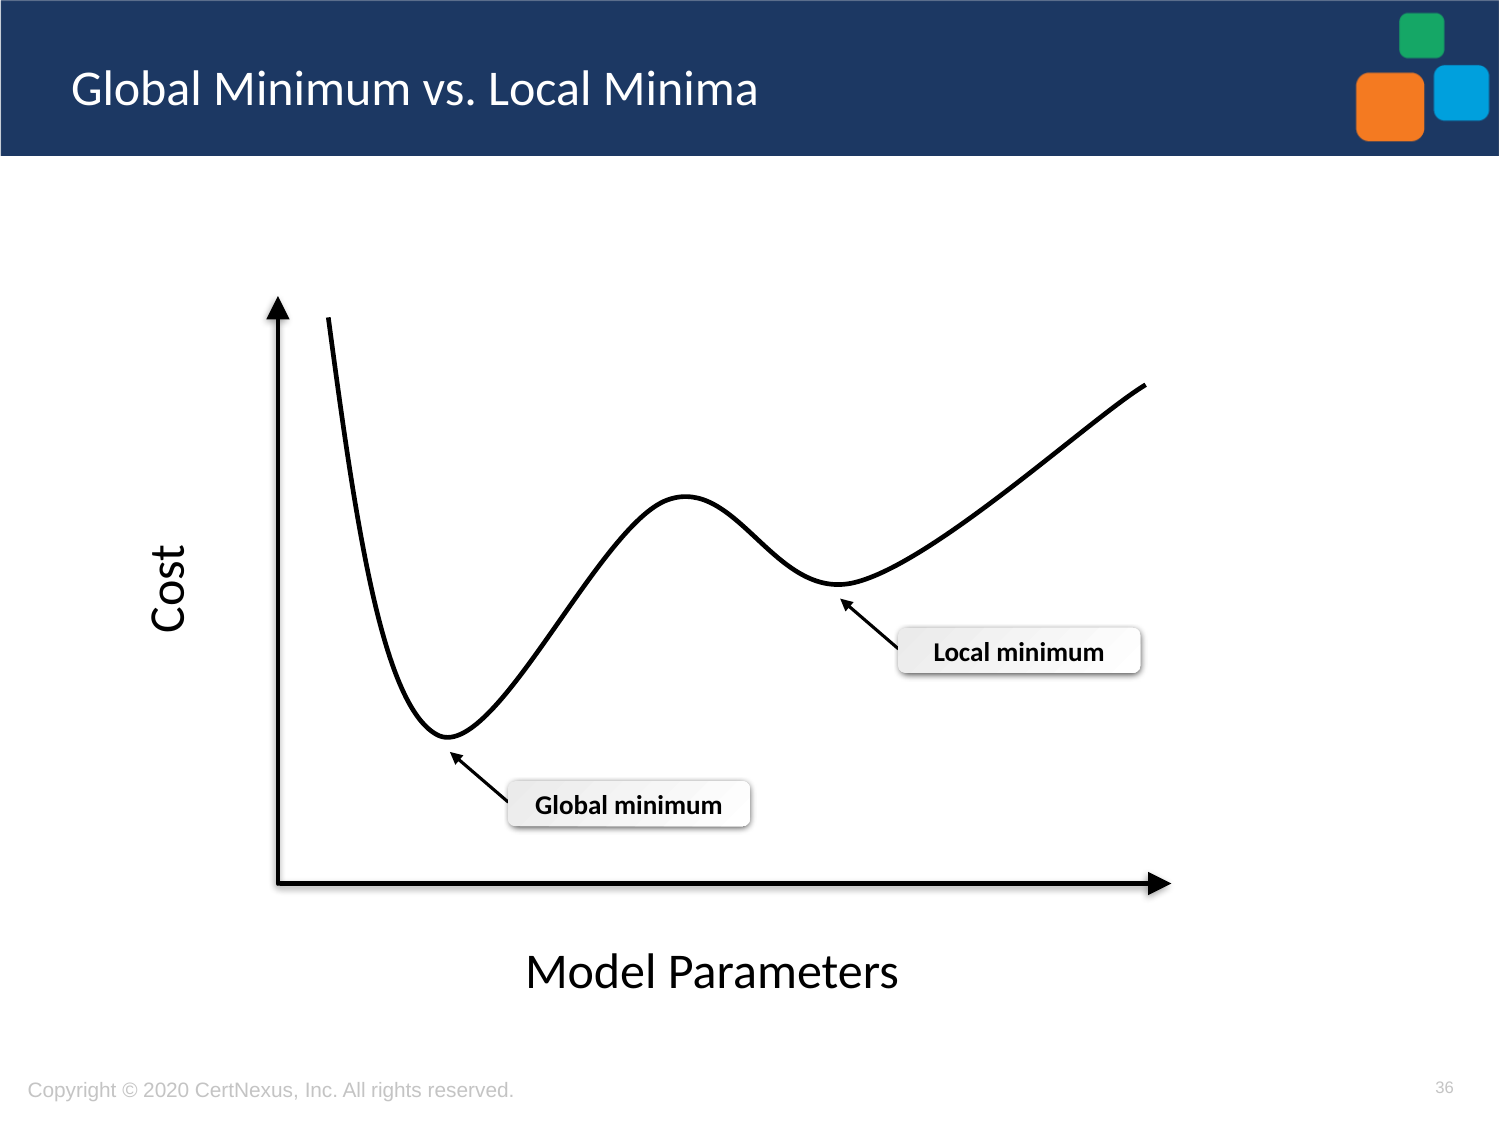

# Global Minimum vs. Local Minima

Cost

Local minimum

Global minimum
Model Parameters
36